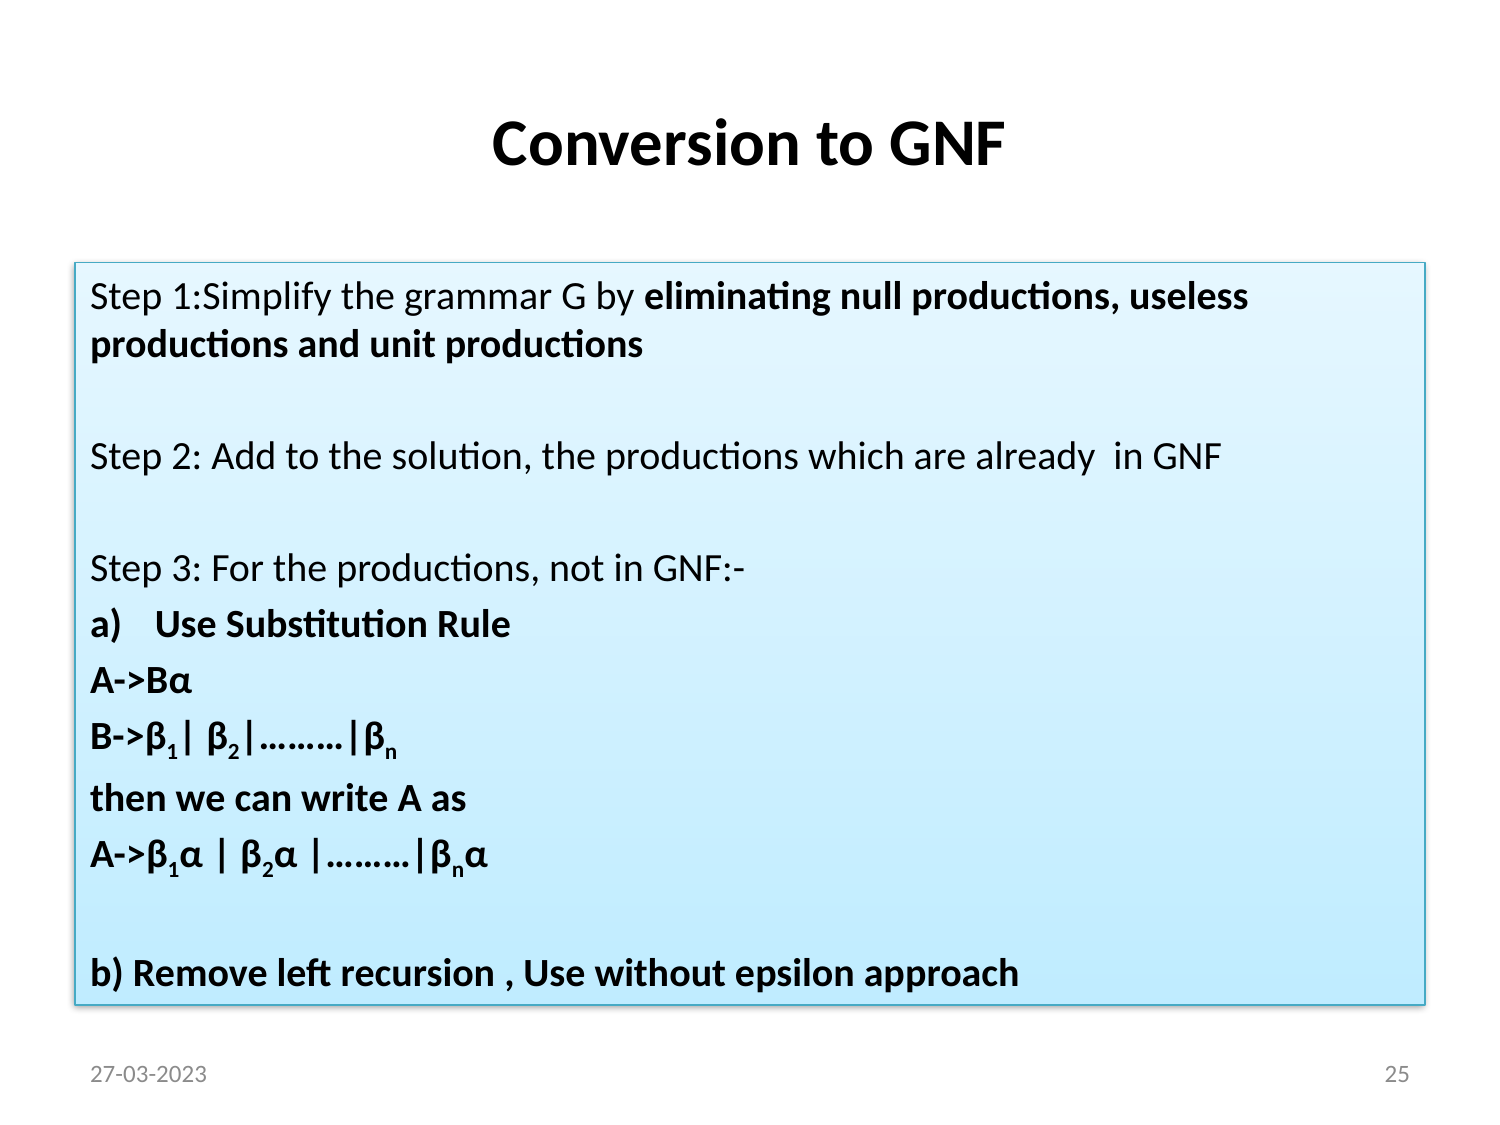

# Conversion to GNF
Step 1:Simplify the grammar G by eliminating null productions, useless productions and unit productions

Step 2: Add to the solution, the productions which are already  in GNF

Step 3: For the productions, not in GNF:-
Use Substitution Rule
A->Bα
B->β1| β2|………|βn
then we can write A as
A->β1α | β2α |………|βnα

b) Remove left recursion , Use without epsilon approach
27-03-2023
25